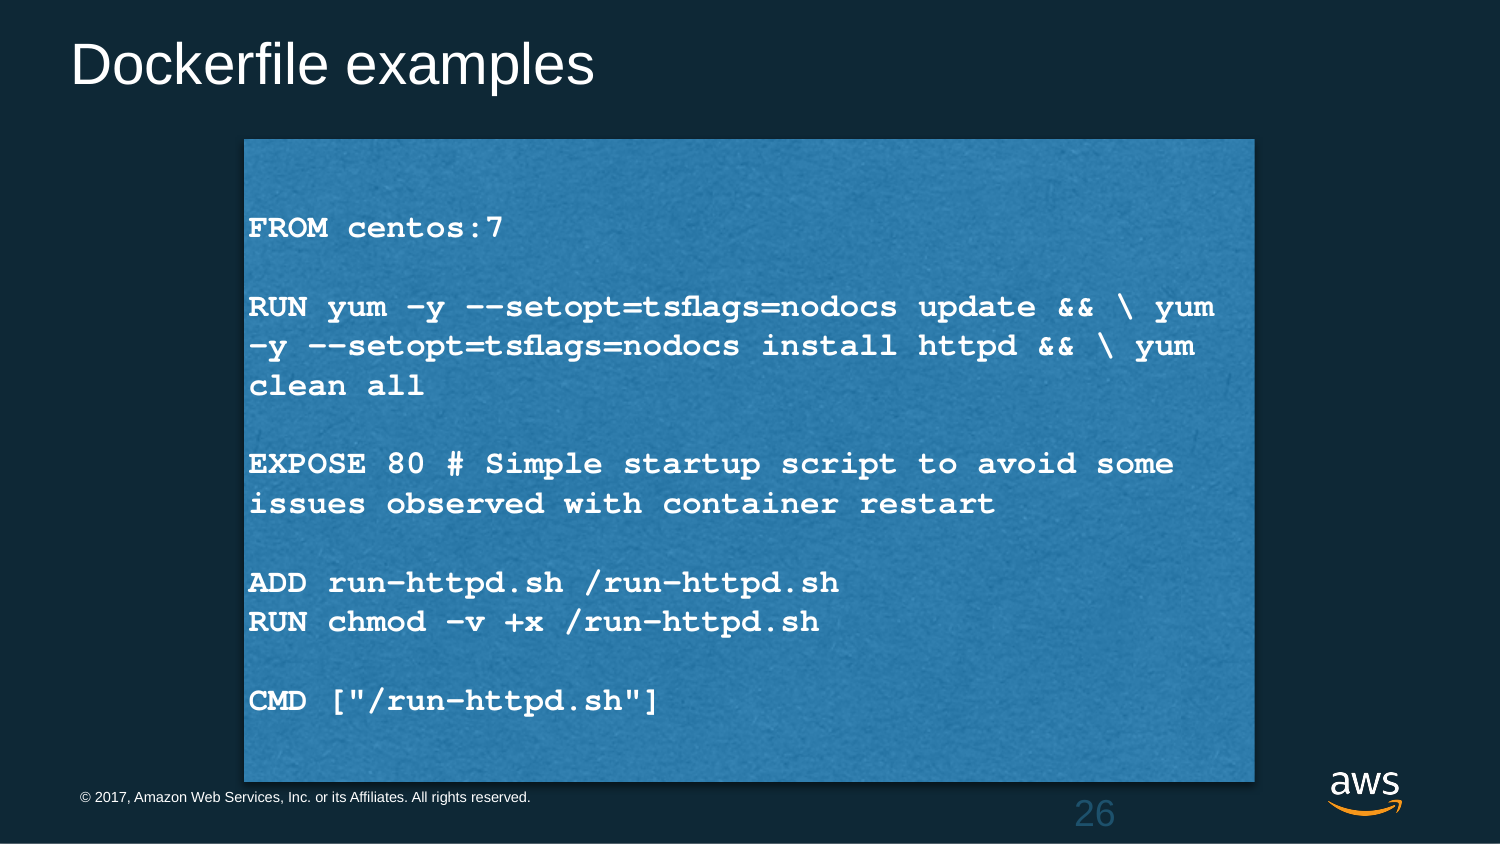

# Dockerfile examples
FROM centos:7

RUN yum -y --setopt=tsflags=nodocs update && \ yum -y --setopt=tsflags=nodocs install httpd && \ yum clean all

EXPOSE 80 # Simple startup script to avoid some issues observed with container restart

ADD run-httpd.sh /run-httpd.sh
RUN chmod -v +x /run-httpd.sh

CMD ["/run-httpd.sh"]
26